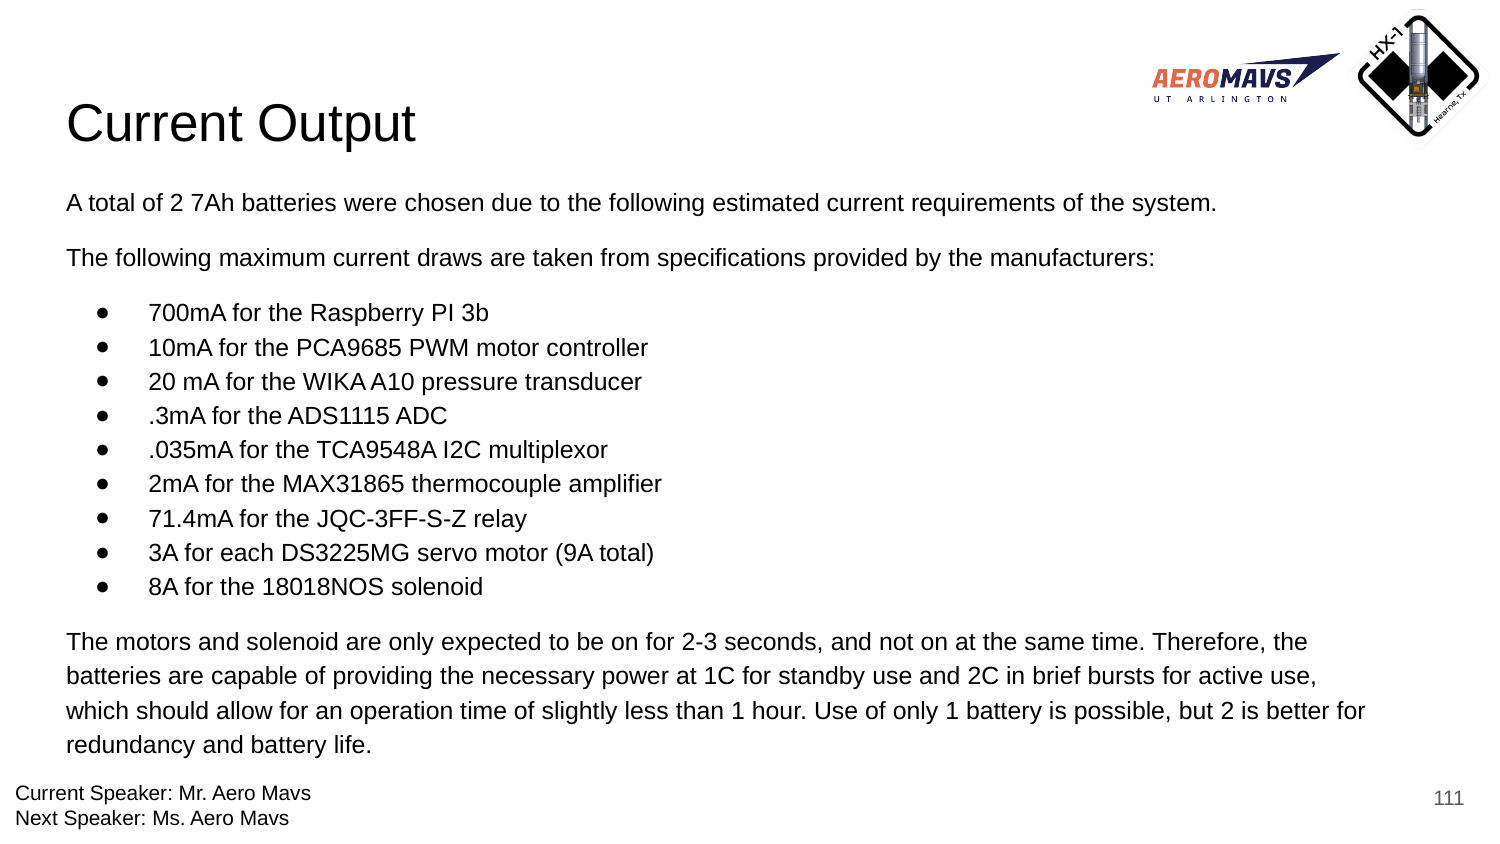

# Current Output
A total of 2 7Ah batteries were chosen due to the following estimated current requirements of the system.
The following maximum current draws are taken from specifications provided by the manufacturers:
700mA for the Raspberry PI 3b
10mA for the PCA9685 PWM motor controller
20 mA for the WIKA A10 pressure transducer
.3mA for the ADS1115 ADC
.035mA for the TCA9548A I2C multiplexor
2mA for the MAX31865 thermocouple amplifier
71.4mA for the JQC-3FF-S-Z relay
3A for each DS3225MG servo motor (9A total)
8A for the 18018NOS solenoid
The motors and solenoid are only expected to be on for 2-3 seconds, and not on at the same time. Therefore, the batteries are capable of providing the necessary power at 1C for standby use and 2C in brief bursts for active use, which should allow for an operation time of slightly less than 1 hour. Use of only 1 battery is possible, but 2 is better for redundancy and battery life.
111
Current Speaker: Mr. Aero Mavs
Next Speaker: Ms. Aero Mavs